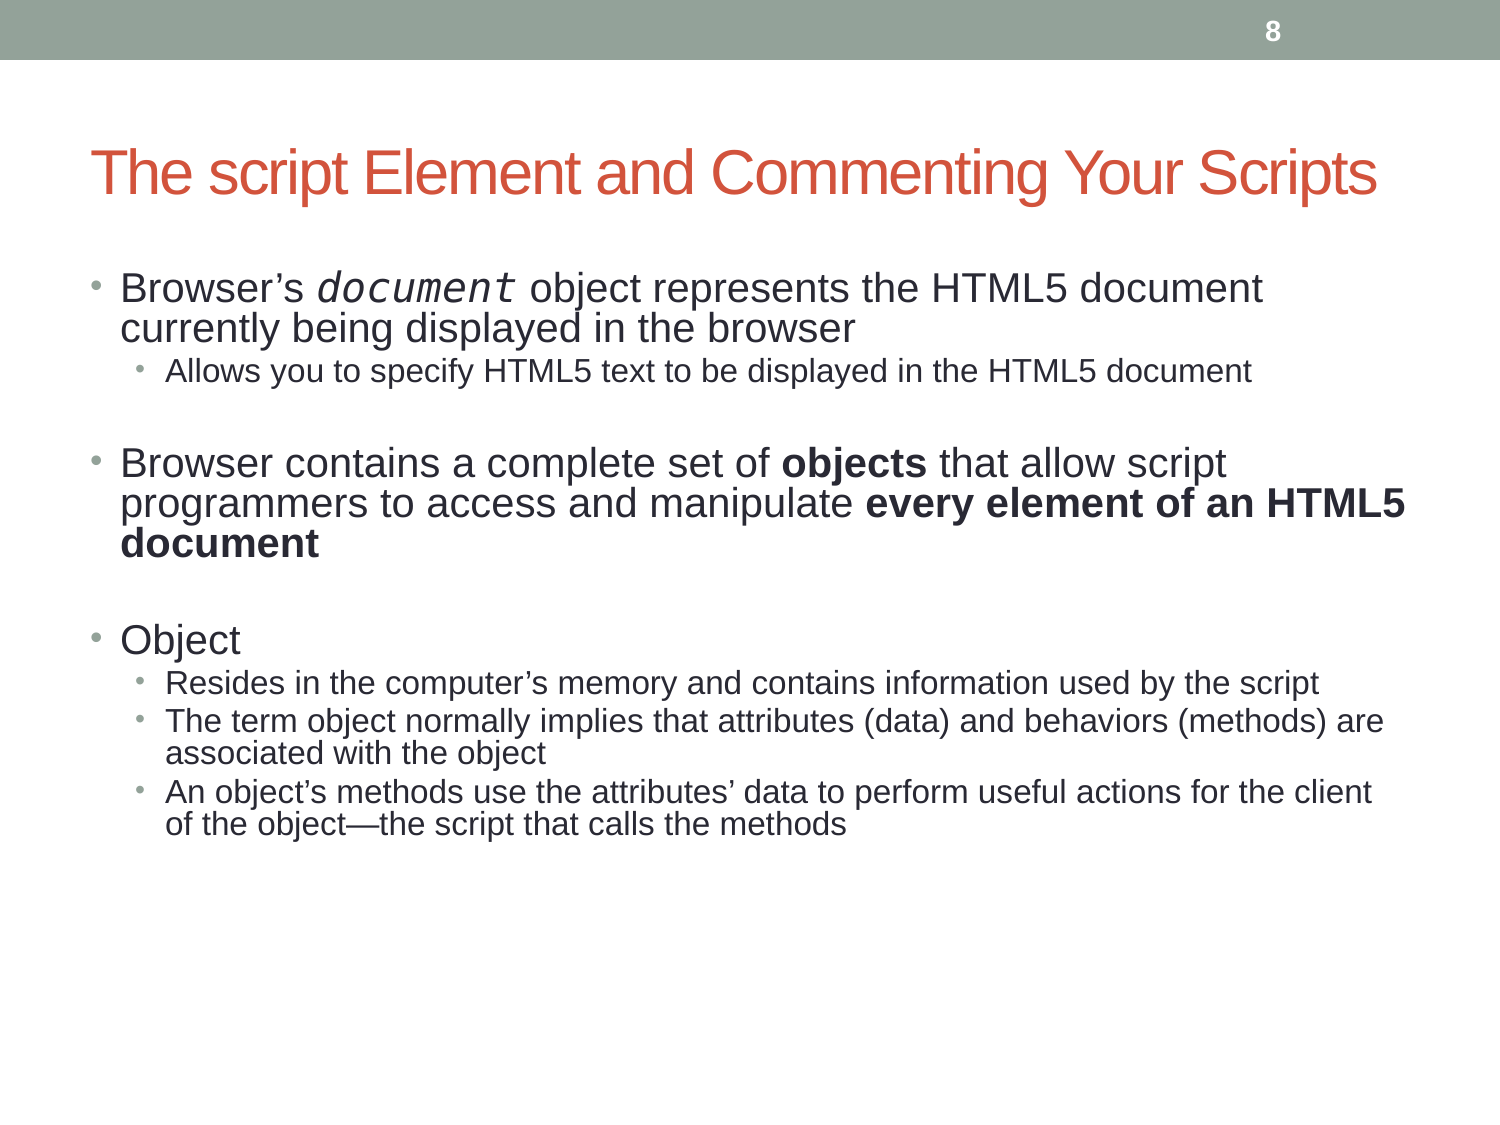

8
# The script Element and Commenting Your Scripts
Browser’s document object represents the HTML5 document currently being displayed in the browser
Allows you to specify HTML5 text to be displayed in the HTML5 document

Browser contains a complete set of objects that allow script programmers to access and manipulate every element of an HTML5 document

Object
Resides in the computer’s memory and contains information used by the script
The term object normally implies that attributes (data) and behaviors (methods) are associated with the object
An object’s methods use the attributes’ data to perform useful actions for the client of the object—the script that calls the methods